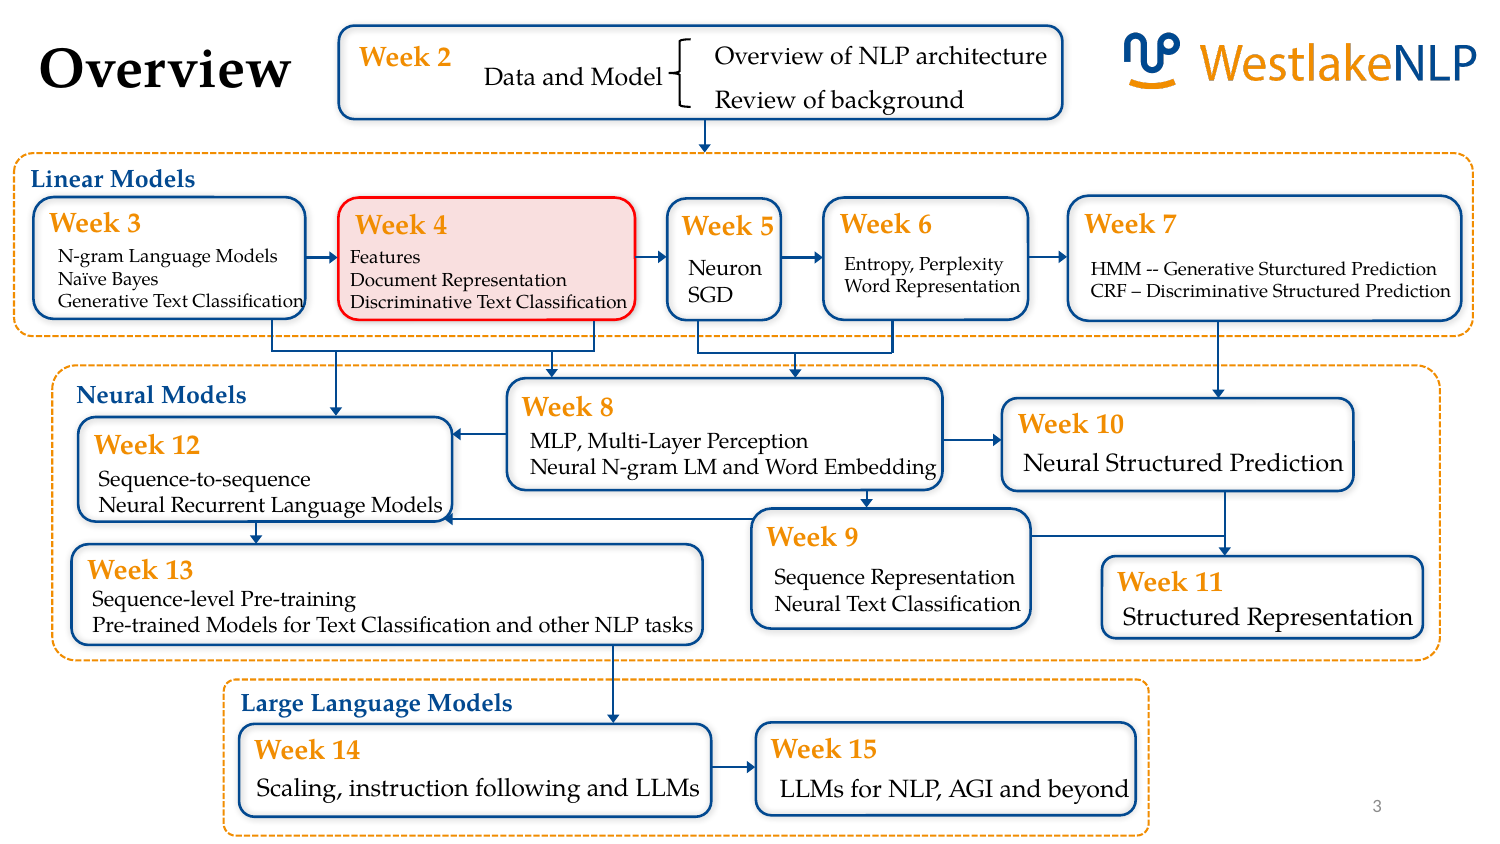

Overview

Week 2
Overview of NLP architecture

Data and Model
Review of background

Linear Models

Week 7
HMM -- Generative Sturctured Prediction
CRF – Discriminative Structured Prediction
Week 3

N-gram Language Models
Naïve Bayes
Generative Text Classification

Week 4
Features
Document Representation
Discriminative Text Classification

Week 6
Entropy, Perplexity
Word Representation

Week 5
Neuron
SGD

Neural Models

Week 8
MLP, Multi-Layer Perception
Neural N-gram LM and Word Embedding
Week 10

Neural Structured Prediction

Week 12
Sequence-to-sequence
Neural Recurrent Language Models

Week 9
Sequence Representation
Neural Text Classification
Week 13

Sequence-level Pre-training
Pre-trained Models for Text Classification and other NLP tasks
Week 11

Structured Representation
Large Language Models

Week 15
LLMs for NLP, AGI and beyond

Week 14
Scaling, instruction following and LLMs
3